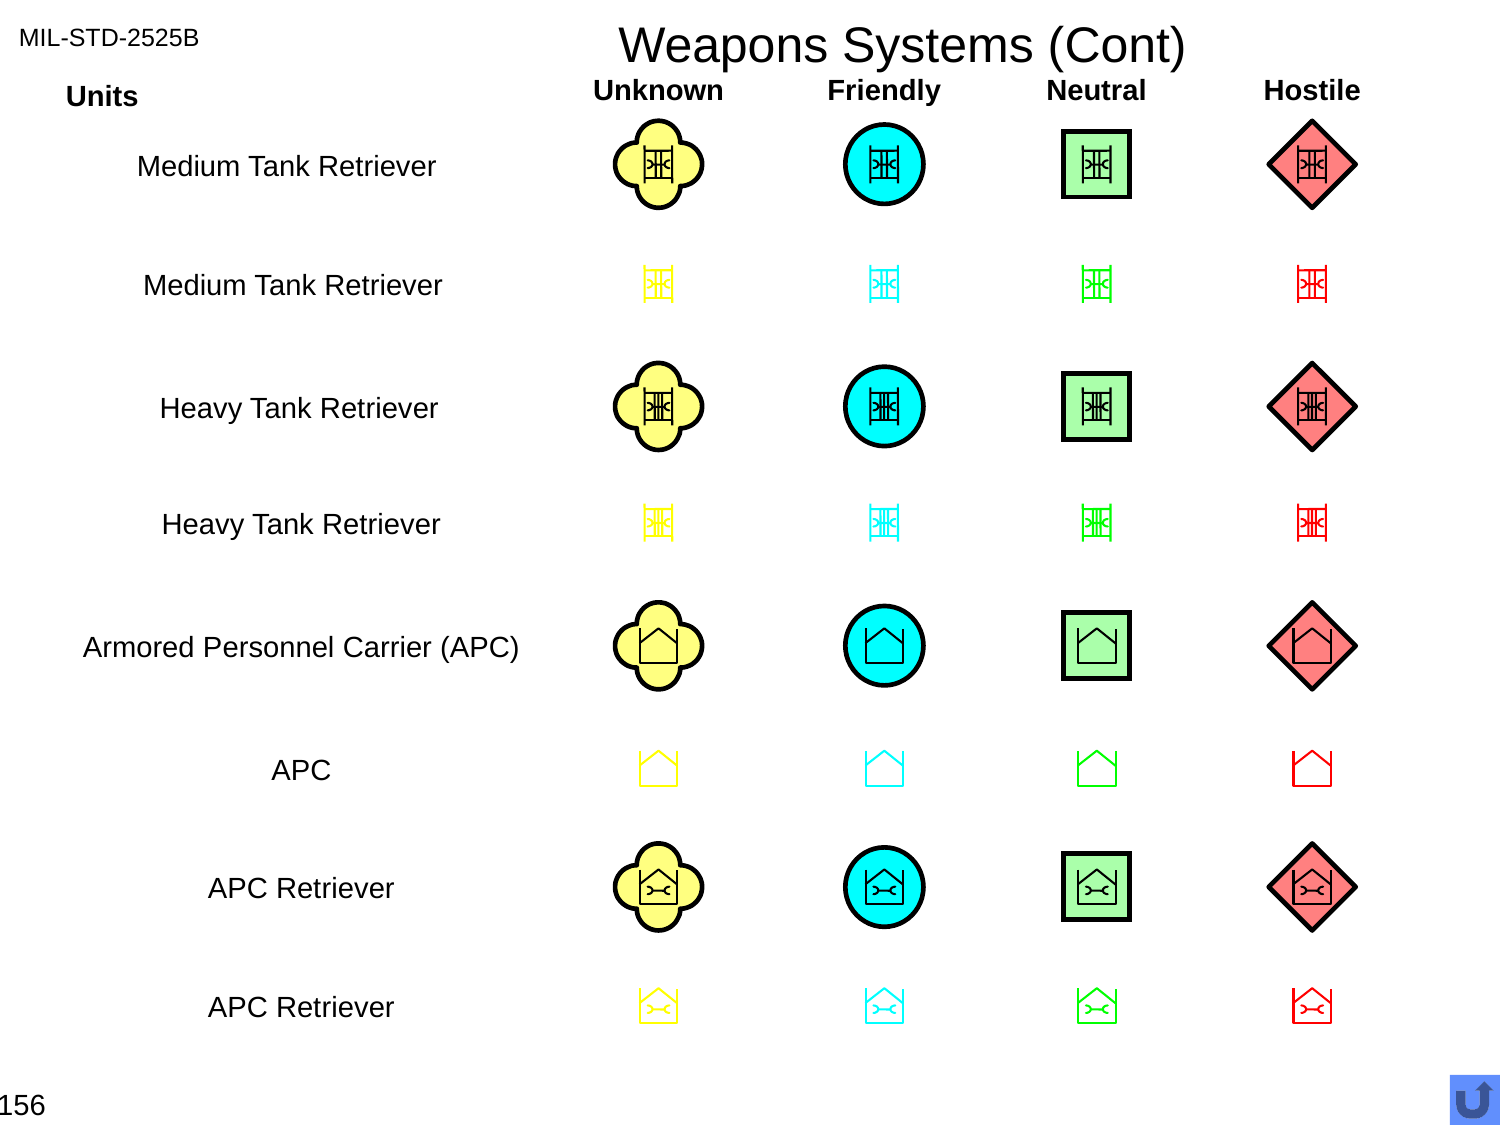

# Weapons Systems (Cont)
MIL-STD-2525B
Unknown
Friendly
Neutral
Hostile
Units

Medium Tank Retriever

Medium Tank Retriever

Heavy Tank Retriever

Heavy Tank Retriever

Armored Personnel Carrier (APC)
APC

APC Retriever
APC Retriever

156